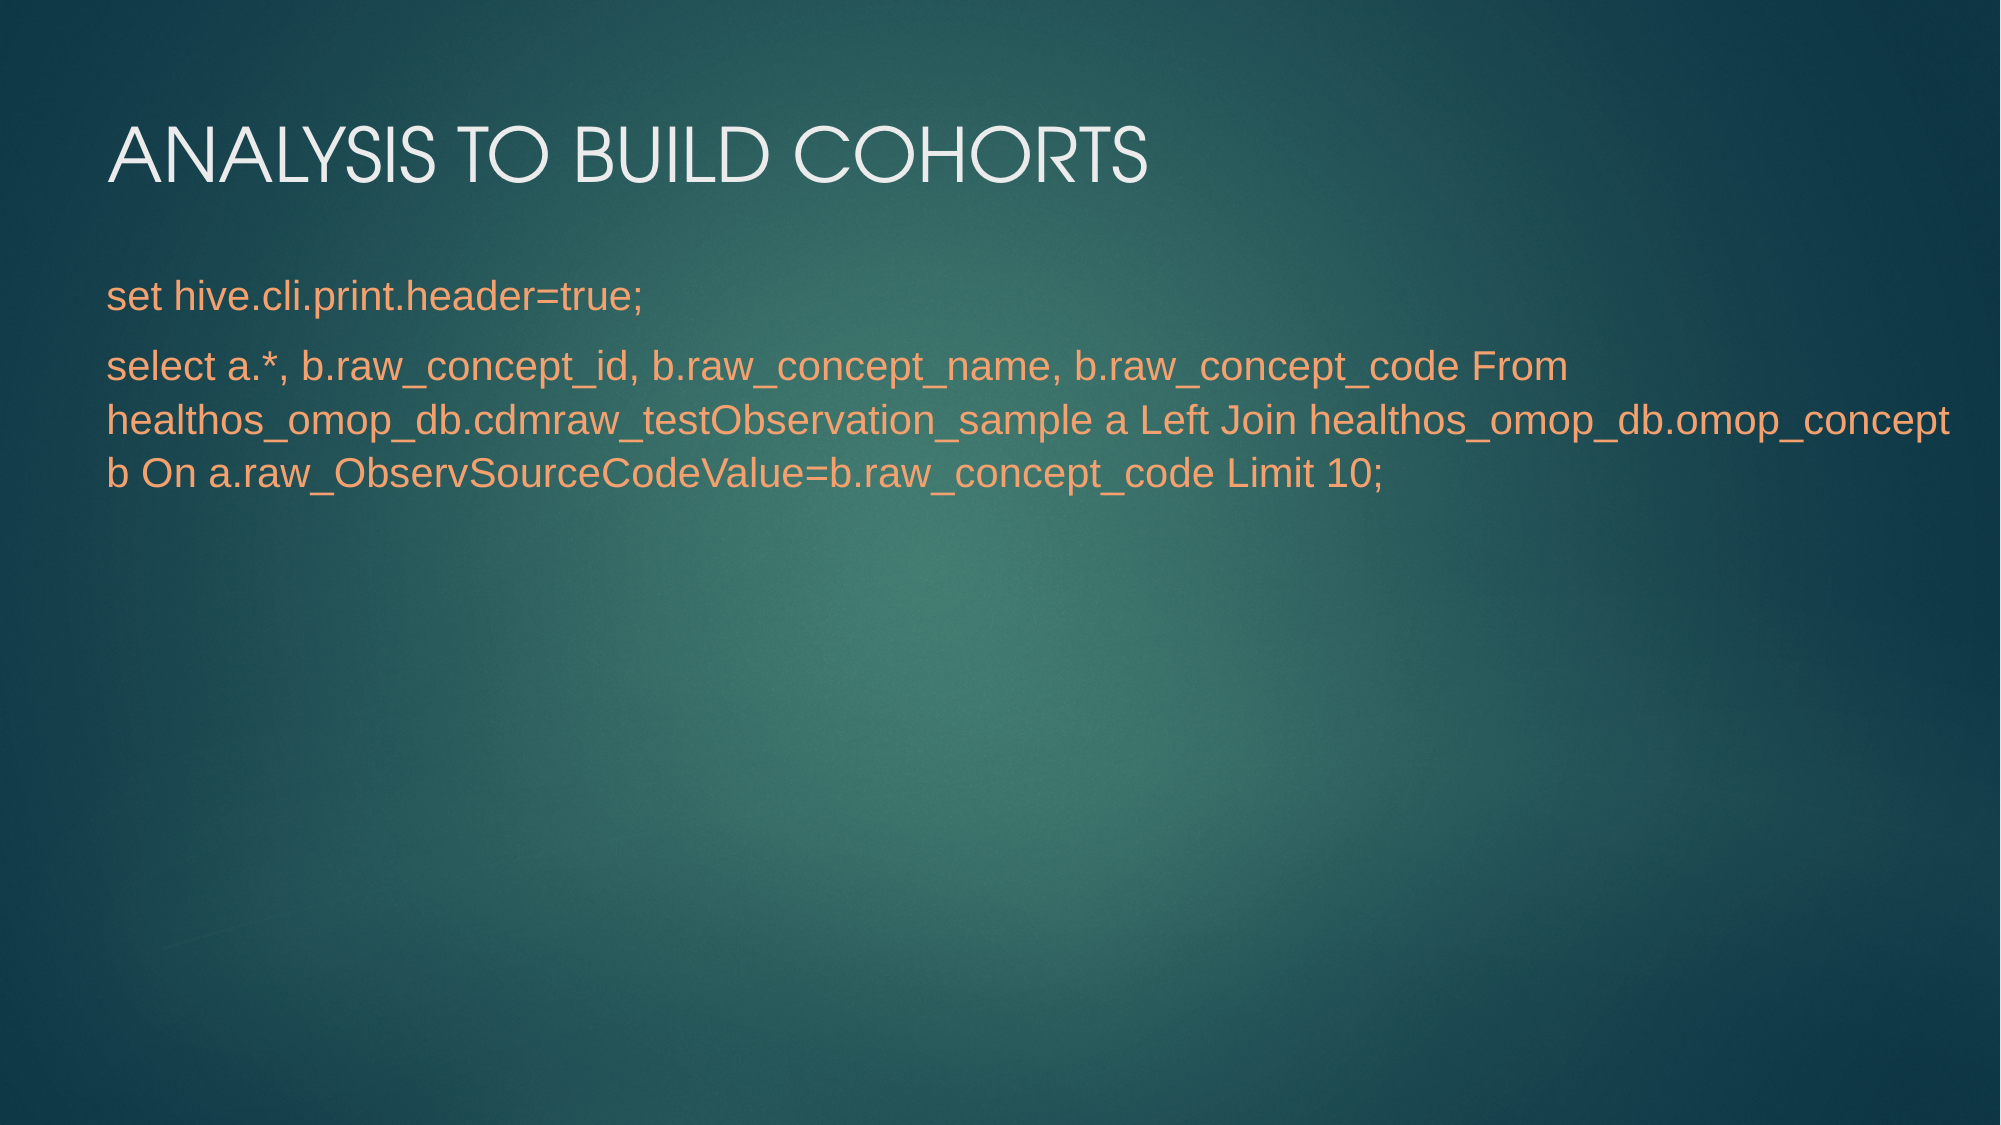

# ANALYSIS TO BUILD COHORTS
set hive.cli.print.header=true;
select a.*, b.raw_concept_id, b.raw_concept_name, b.raw_concept_code From healthos_omop_db.cdmraw_testObservation_sample a Left Join healthos_omop_db.omop_concept b On a.raw_ObservSourceCodeValue=b.raw_concept_code Limit 10;